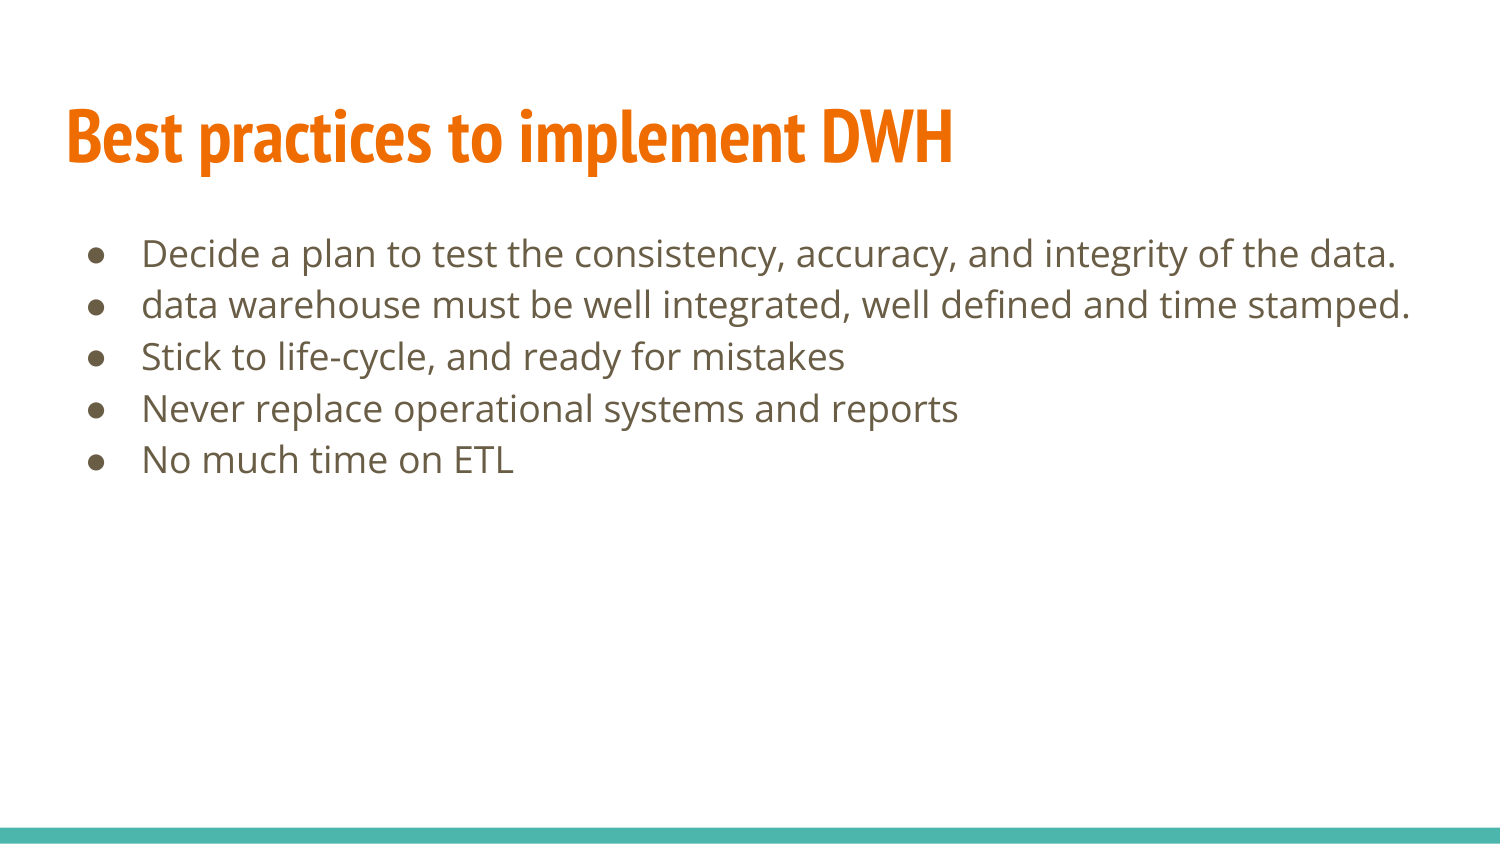

# Best practices to implement DWH
Decide a plan to test the consistency, accuracy, and integrity of the data.
data warehouse must be well integrated, well defined and time stamped.
Stick to life-cycle, and ready for mistakes
Never replace operational systems and reports
No much time on ETL